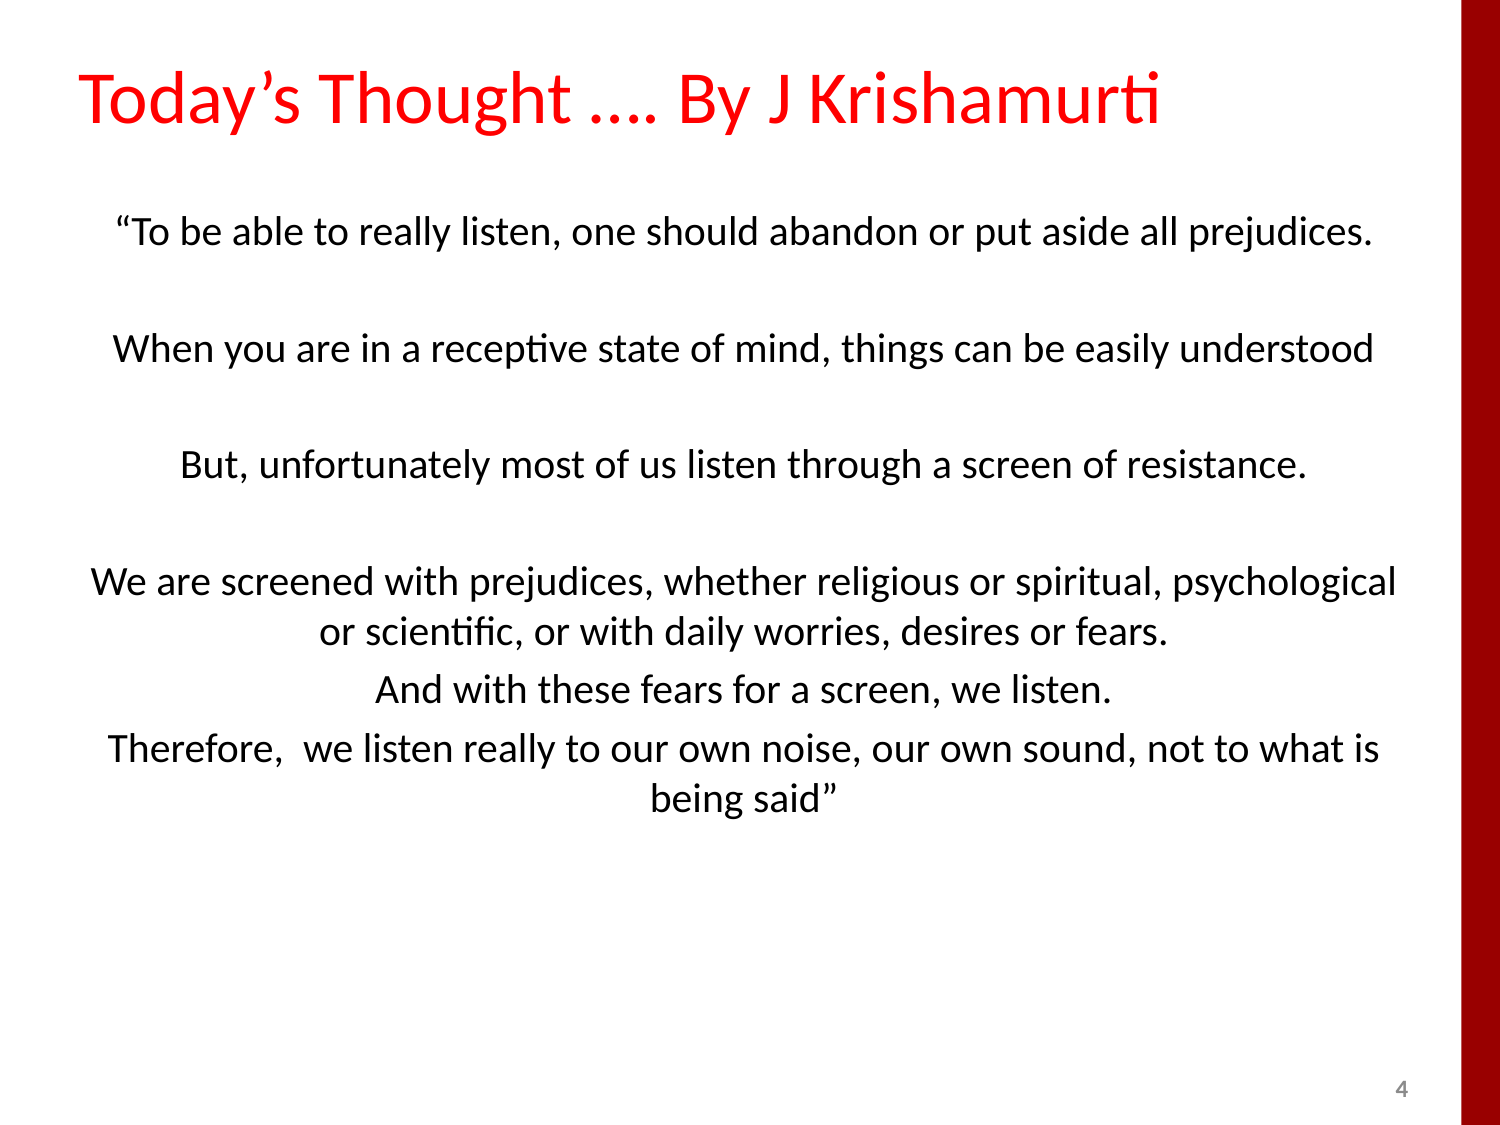

# Today’s Thought …. By J Krishamurti
“To be able to really listen, one should abandon or put aside all prejudices.

When you are in a receptive state of mind, things can be easily understood

But, unfortunately most of us listen through a screen of resistance.

We are screened with prejudices, whether religious or spiritual, psychological or scientific, or with daily worries, desires or fears.
And with these fears for a screen, we listen.
Therefore,  we listen really to our own noise, our own sound, not to what is being said”